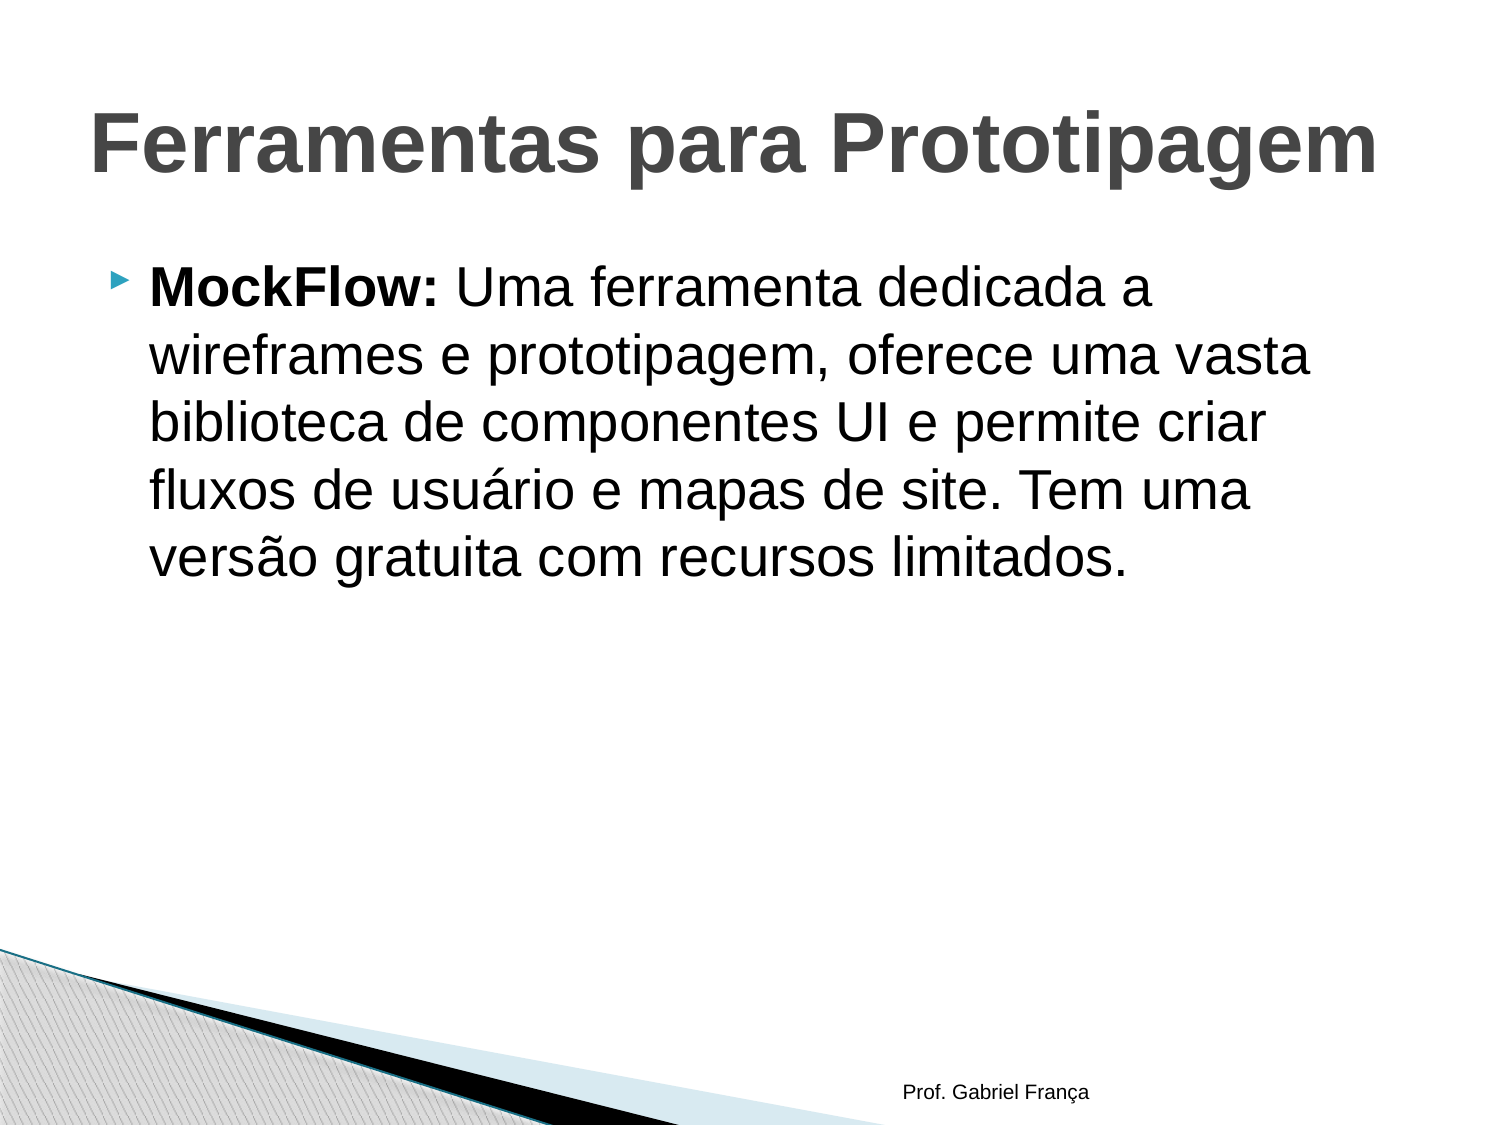

# Ferramentas para Prototipagem
MockFlow: Uma ferramenta dedicada a wireframes e prototipagem, oferece uma vasta biblioteca de componentes UI e permite criar fluxos de usuário e mapas de site. Tem uma versão gratuita com recursos limitados.
Prof. Gabriel França